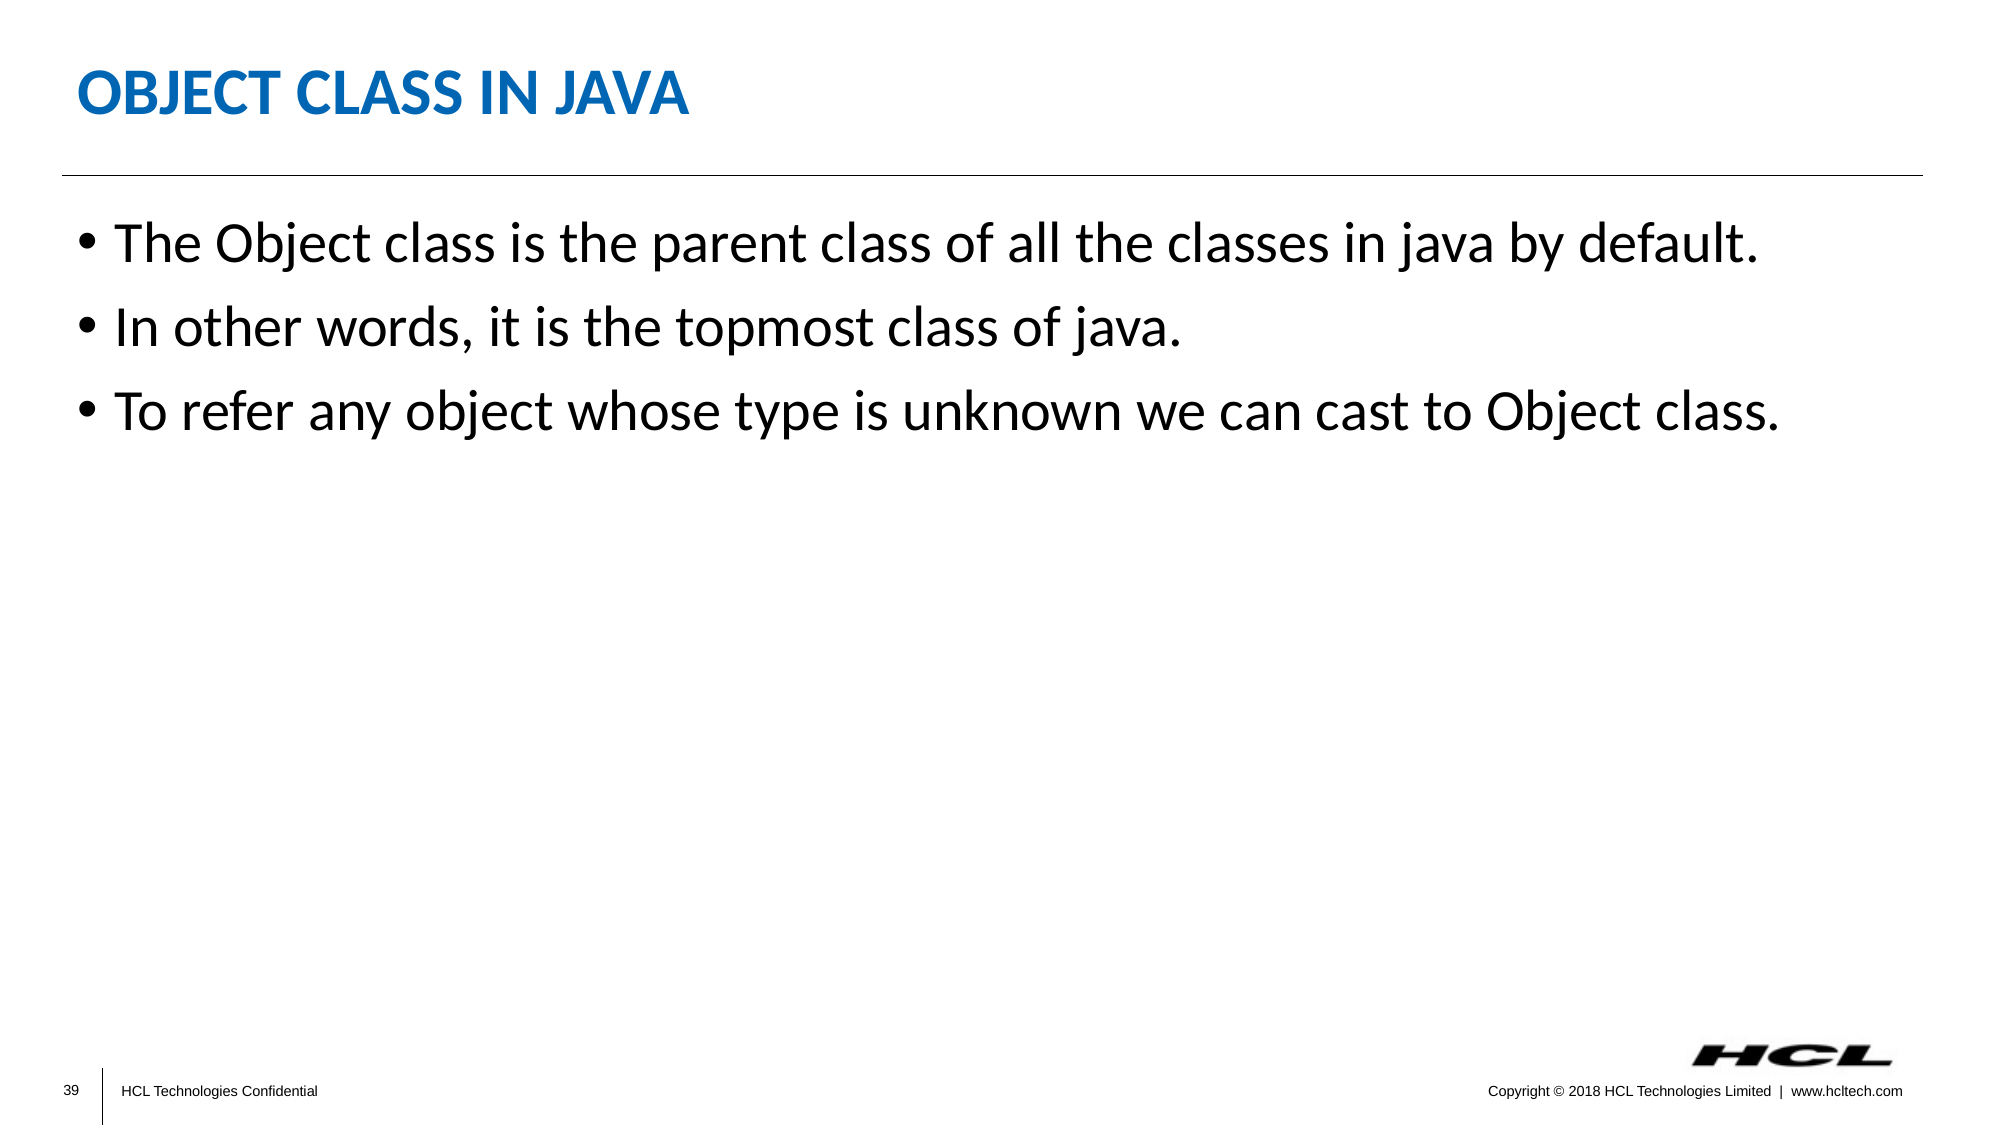

# Object class in Java
The Object class is the parent class of all the classes in java by default.
In other words, it is the topmost class of java.
To refer any object whose type is unknown we can cast to Object class.